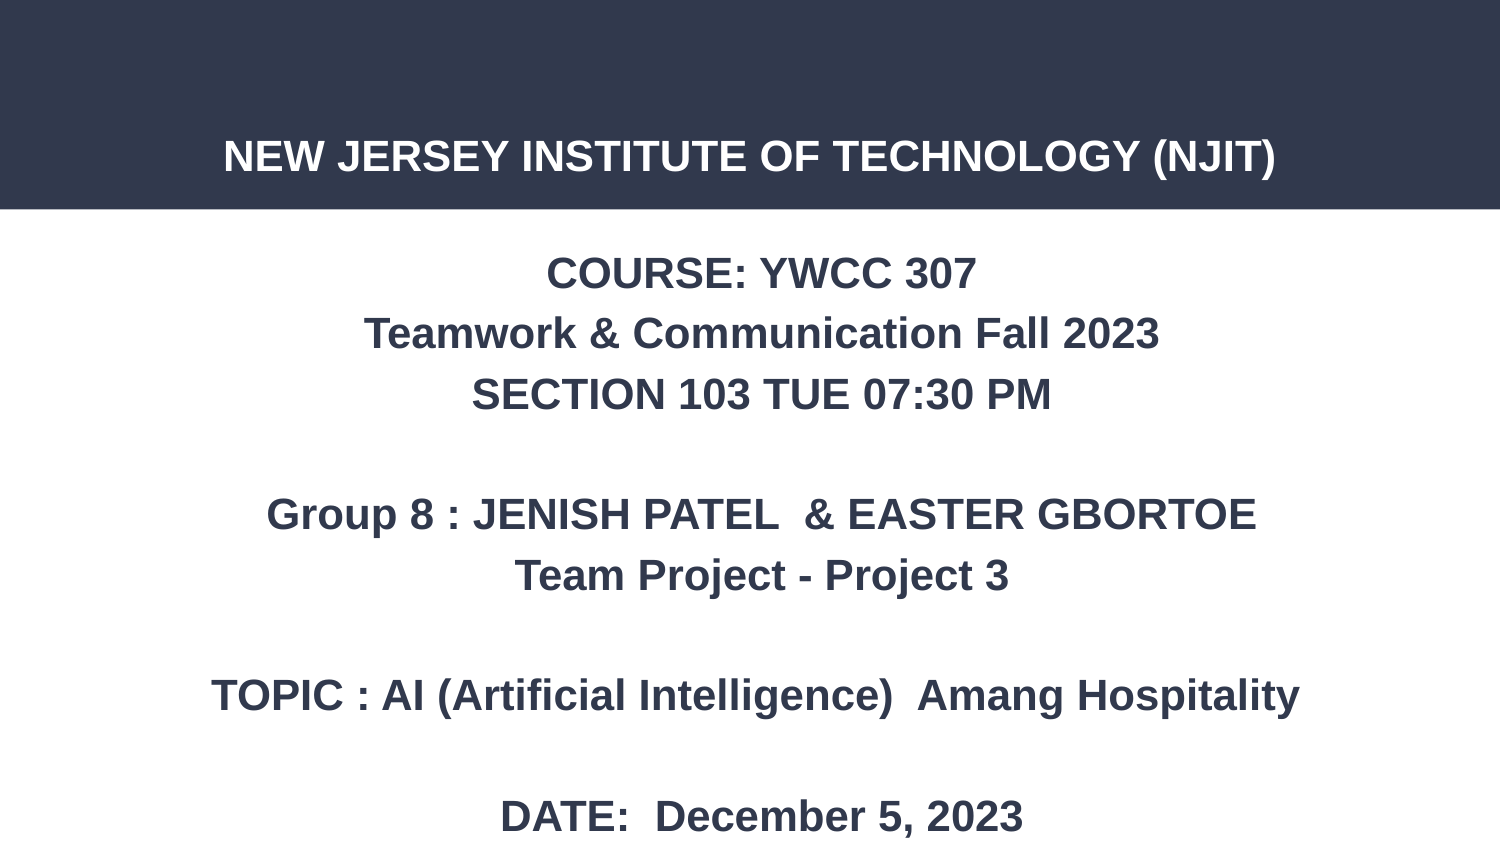

# NEW JERSEY INSTITUTE OF TECHNOLOGY (NJIT)
COURSE: YWCC 307
Teamwork & Communication Fall 2023
SECTION 103 TUE 07:30 PM

Group 8 : JENISH PATEL  & EASTER GBORTOE
Team Project - Project 3

TOPIC : AI (Artificial Intelligence)  Amang Hospitality

DATE:  December 5, 2023